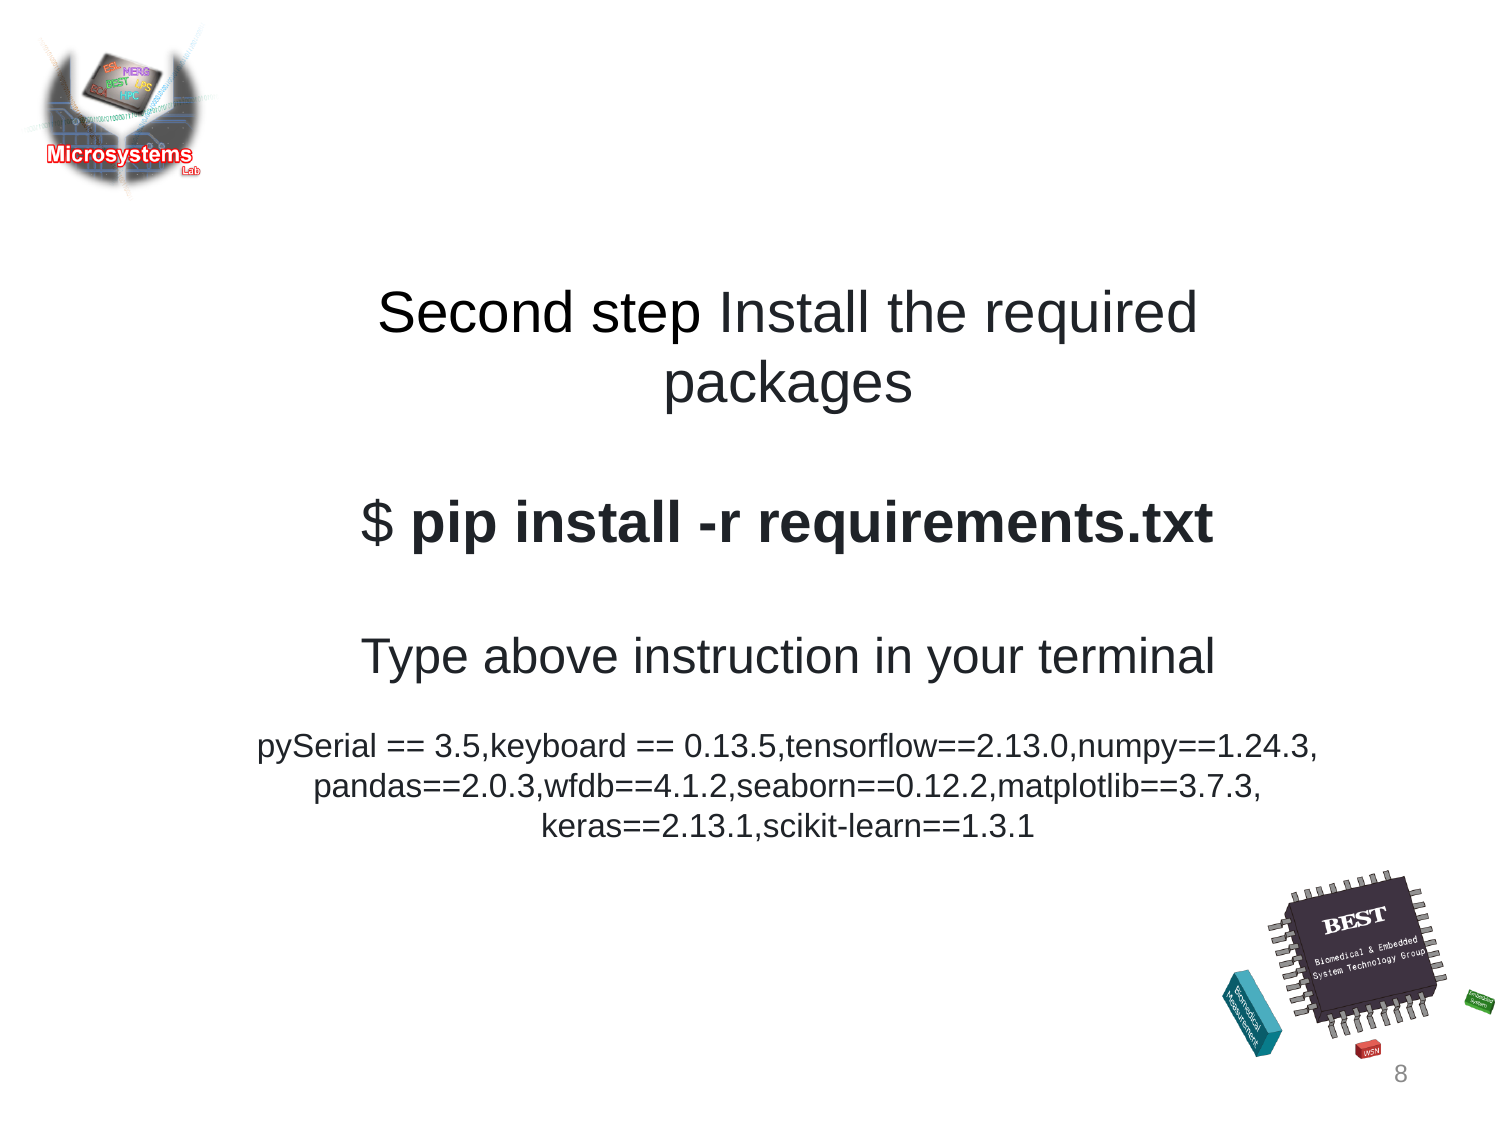

Second step Install the required packages

$ pip install -r requirements.txt

Type above instruction in your terminal

pySerial == 3.5,keyboard == 0.13.5,tensorflow==2.13.0,numpy==1.24.3,
pandas==2.0.3,wfdb==4.1.2,seaborn==0.12.2,matplotlib==3.7.3,
keras==2.13.1,scikit-learn==1.3.1
8